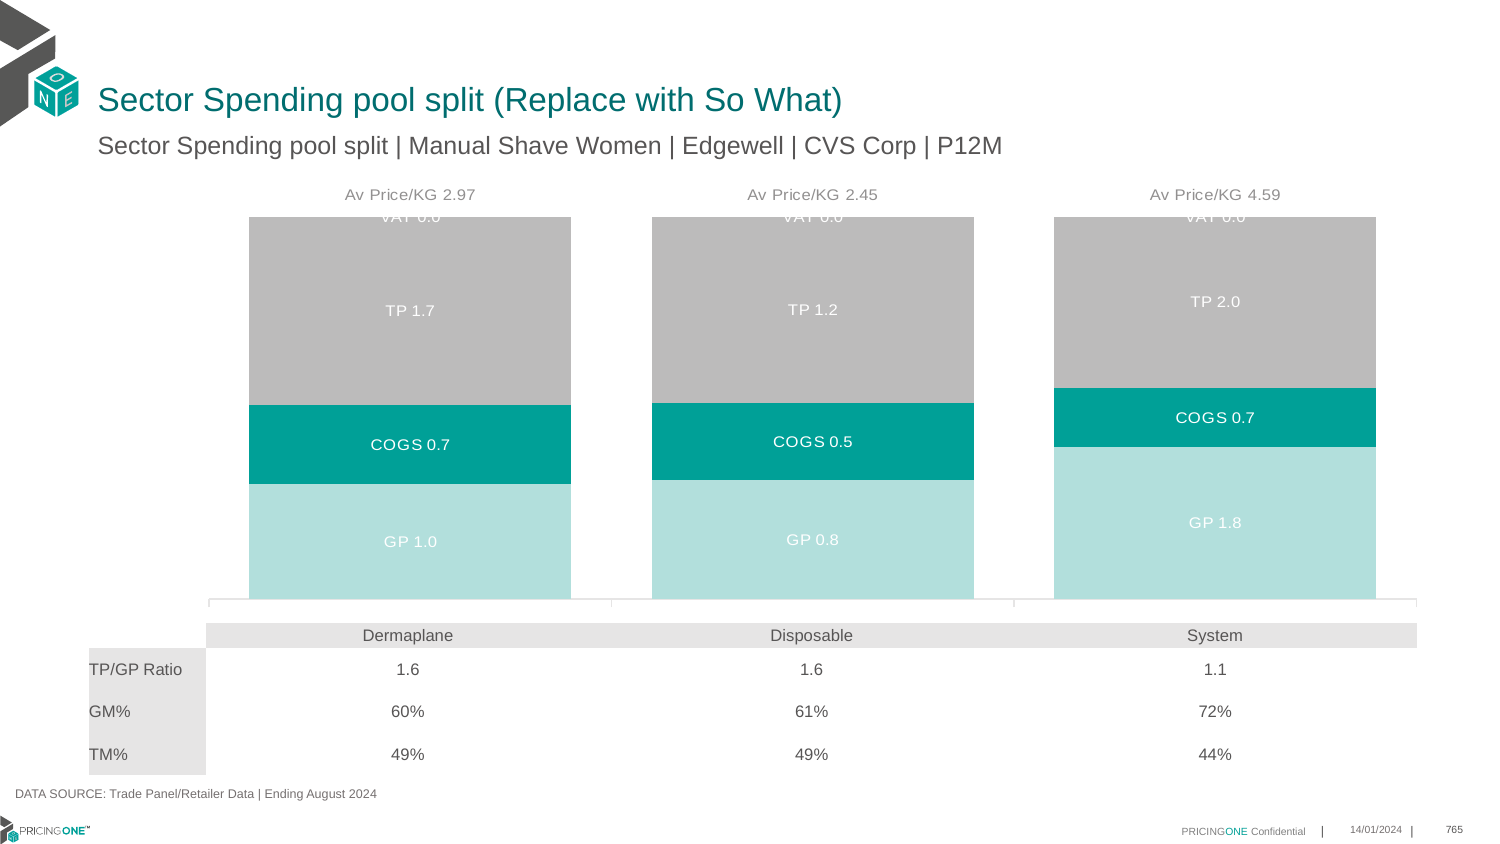

# Sector Spending pool split (Replace with So What)
Sector Spending pool split | Manual Shave Women | Edgewell | CVS Corp | P12M

### Chart

| Category | GP | COGS | TP | VAT |
|---|---|---|---|---|
| Av Price/KG 2.97 | 1.036134933334272 | 0.7048052568777629 | 1.6960189782614816 | 0.0 |
| Av Price/KG 2.45 | 0.7602912005153892 | 0.49469304778546525 | 1.1957474976987459 | 0.0 |
| Av Price/KG 4.59 | 1.7995765630566933 | 0.7099712748754701 | 2.029239513737279 | 0.0 |
|  | Dermaplane | Disposable | System |
| --- | --- | --- | --- |
| TP/GP Ratio | 1.6 | 1.6 | 1.1 |
| GM% | 60% | 61% | 72% |
| TM% | 49% | 49% | 44% |
DATA SOURCE: Trade Panel/Retailer Data | Ending August 2024

14/01/2024
765